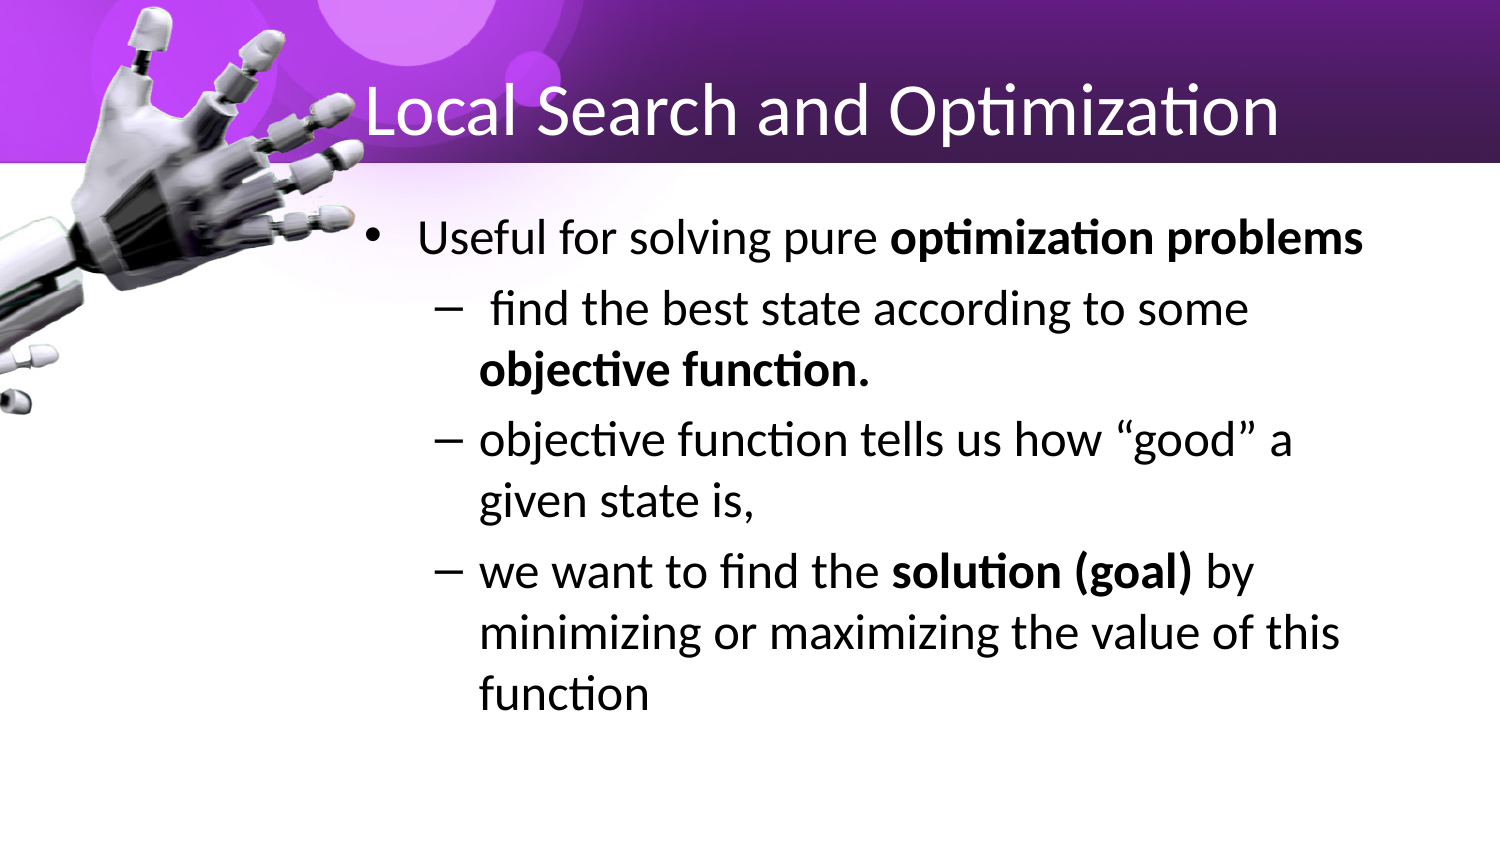

# Local Search and Optimization
Useful for solving pure optimization problems
 find the best state according to some objective function.
objective function tells us how “good” a given state is,
we want to find the solution (goal) by minimizing or maximizing the value of this function